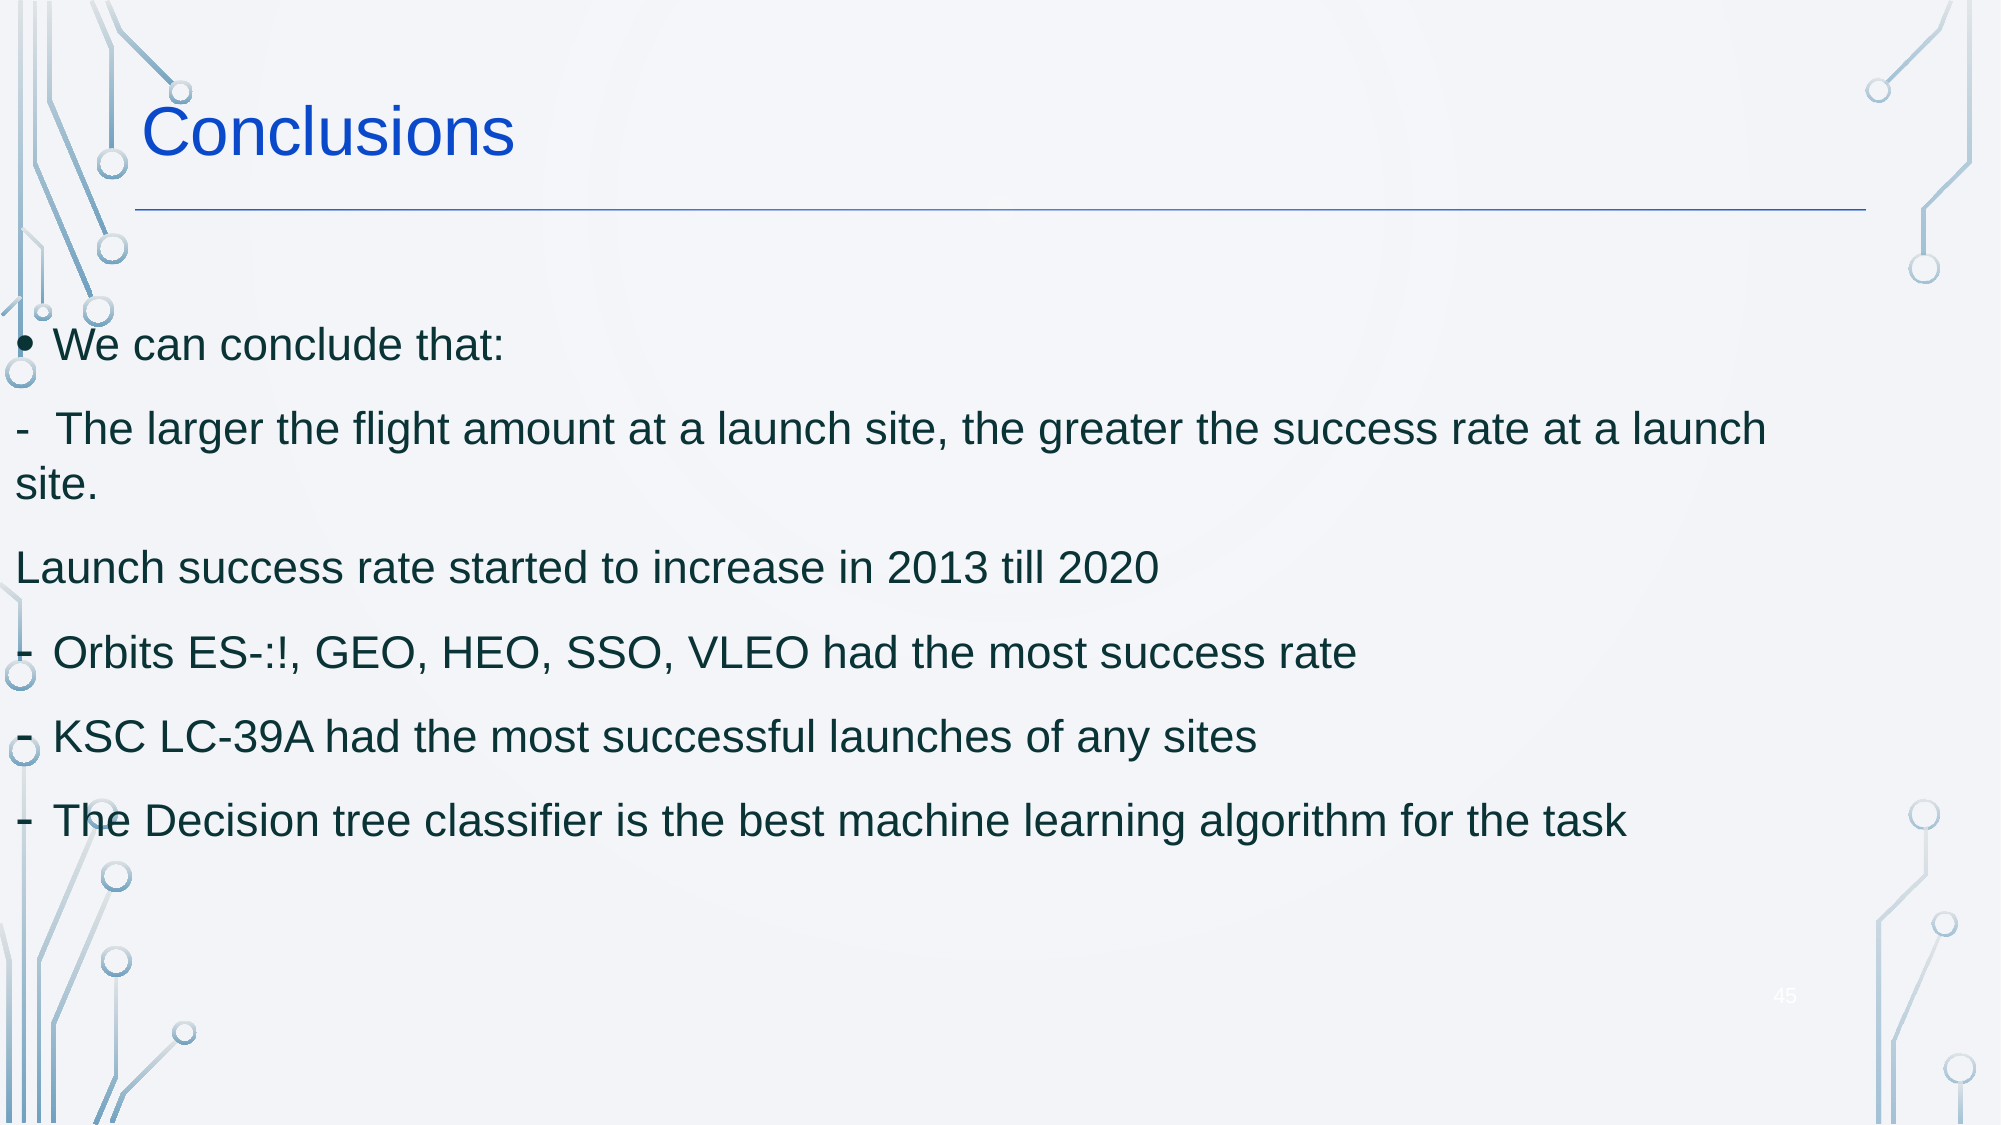

Conclusions
We can conclude that:
-  The larger the flight amount at a launch site, the greater the success rate at a launch site.
Launch success rate started to increase in 2013 till 2020
Orbits ES-:!, GEO, HEO, SSO, VLEO had the most success rate
KSC LC-39A had the most successful launches of any sites
The Decision tree classifier is the best machine learning algorithm for the task

45